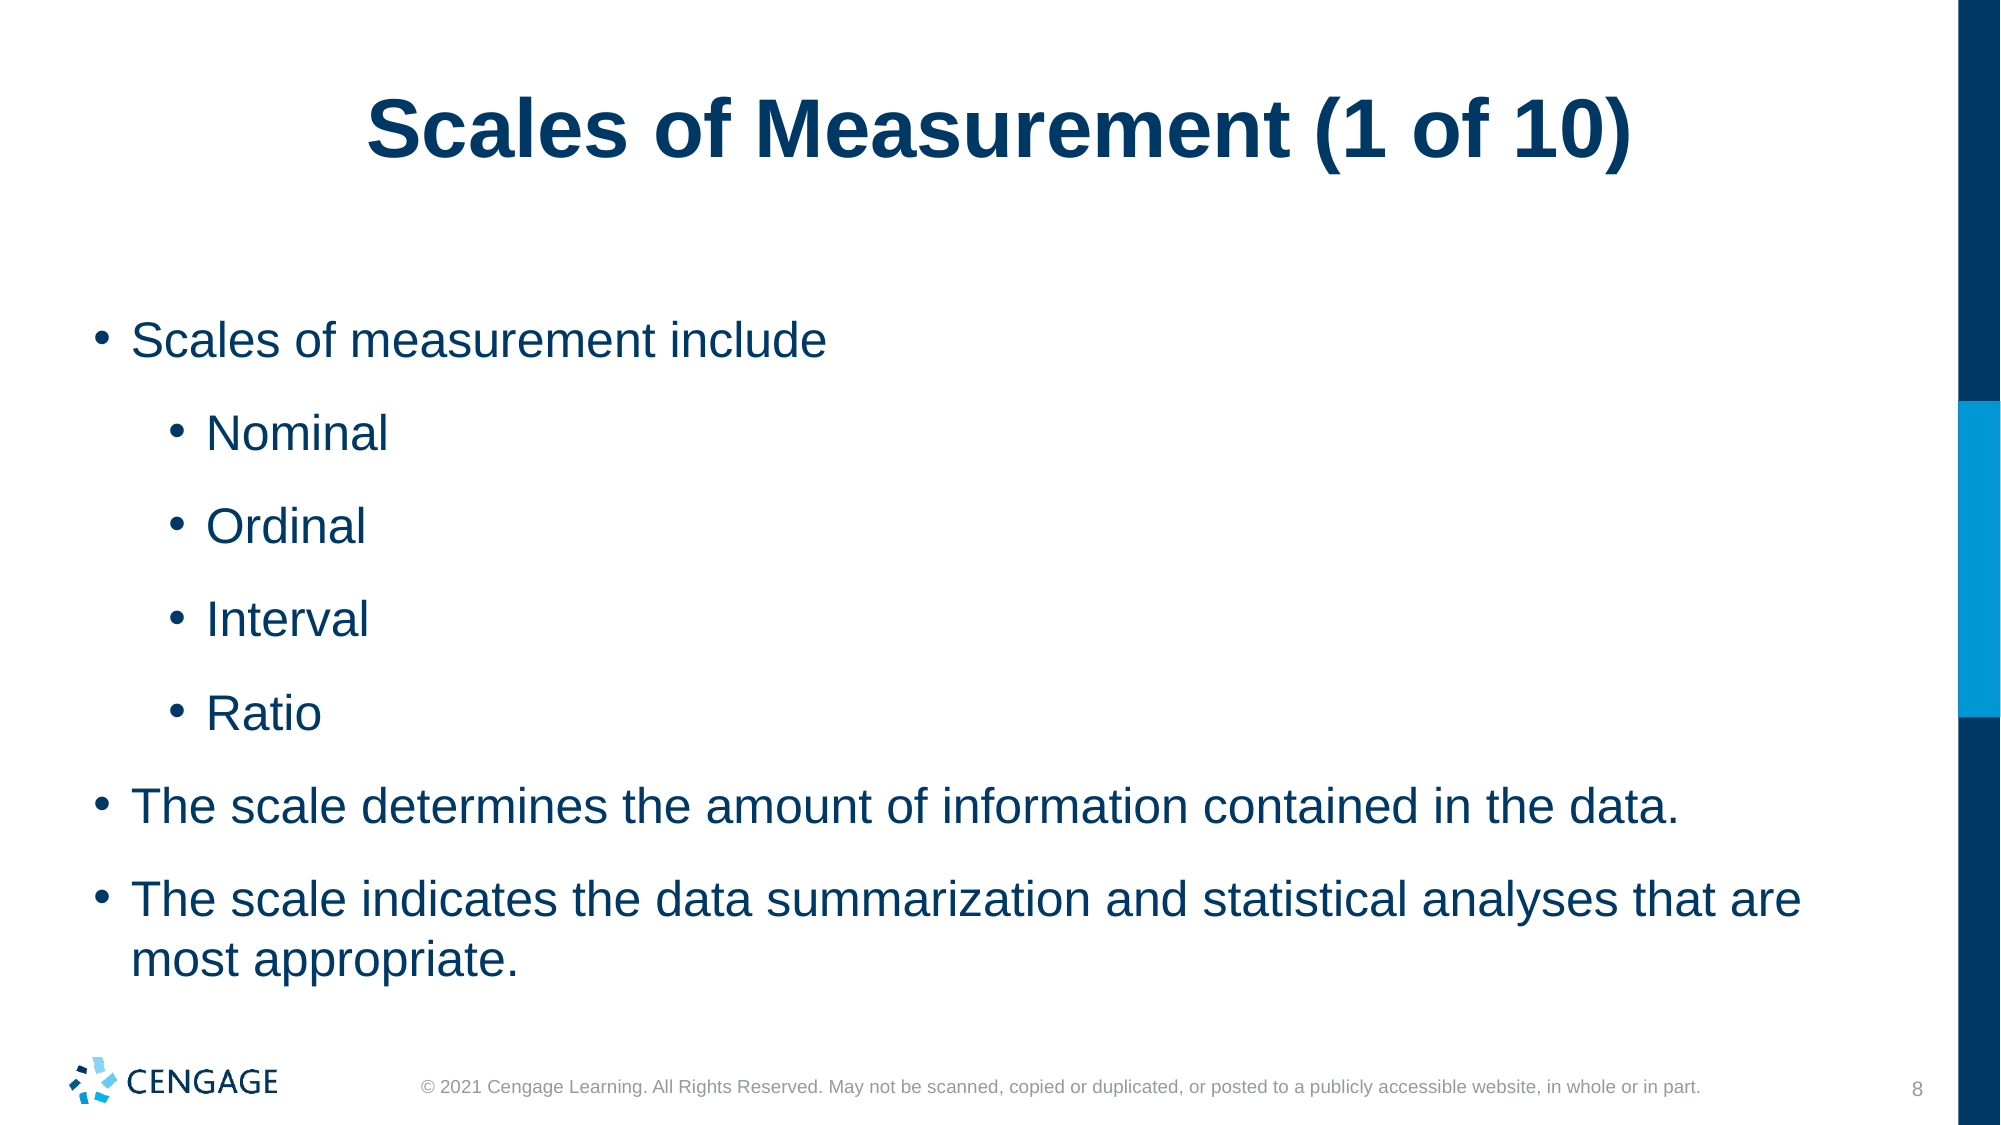

# Scales of Measurement (1 of 10)
Scales of measurement include
Nominal
Ordinal
Interval
Ratio
The scale determines the amount of information contained in the data.
The scale indicates the data summarization and statistical analyses that are most appropriate.